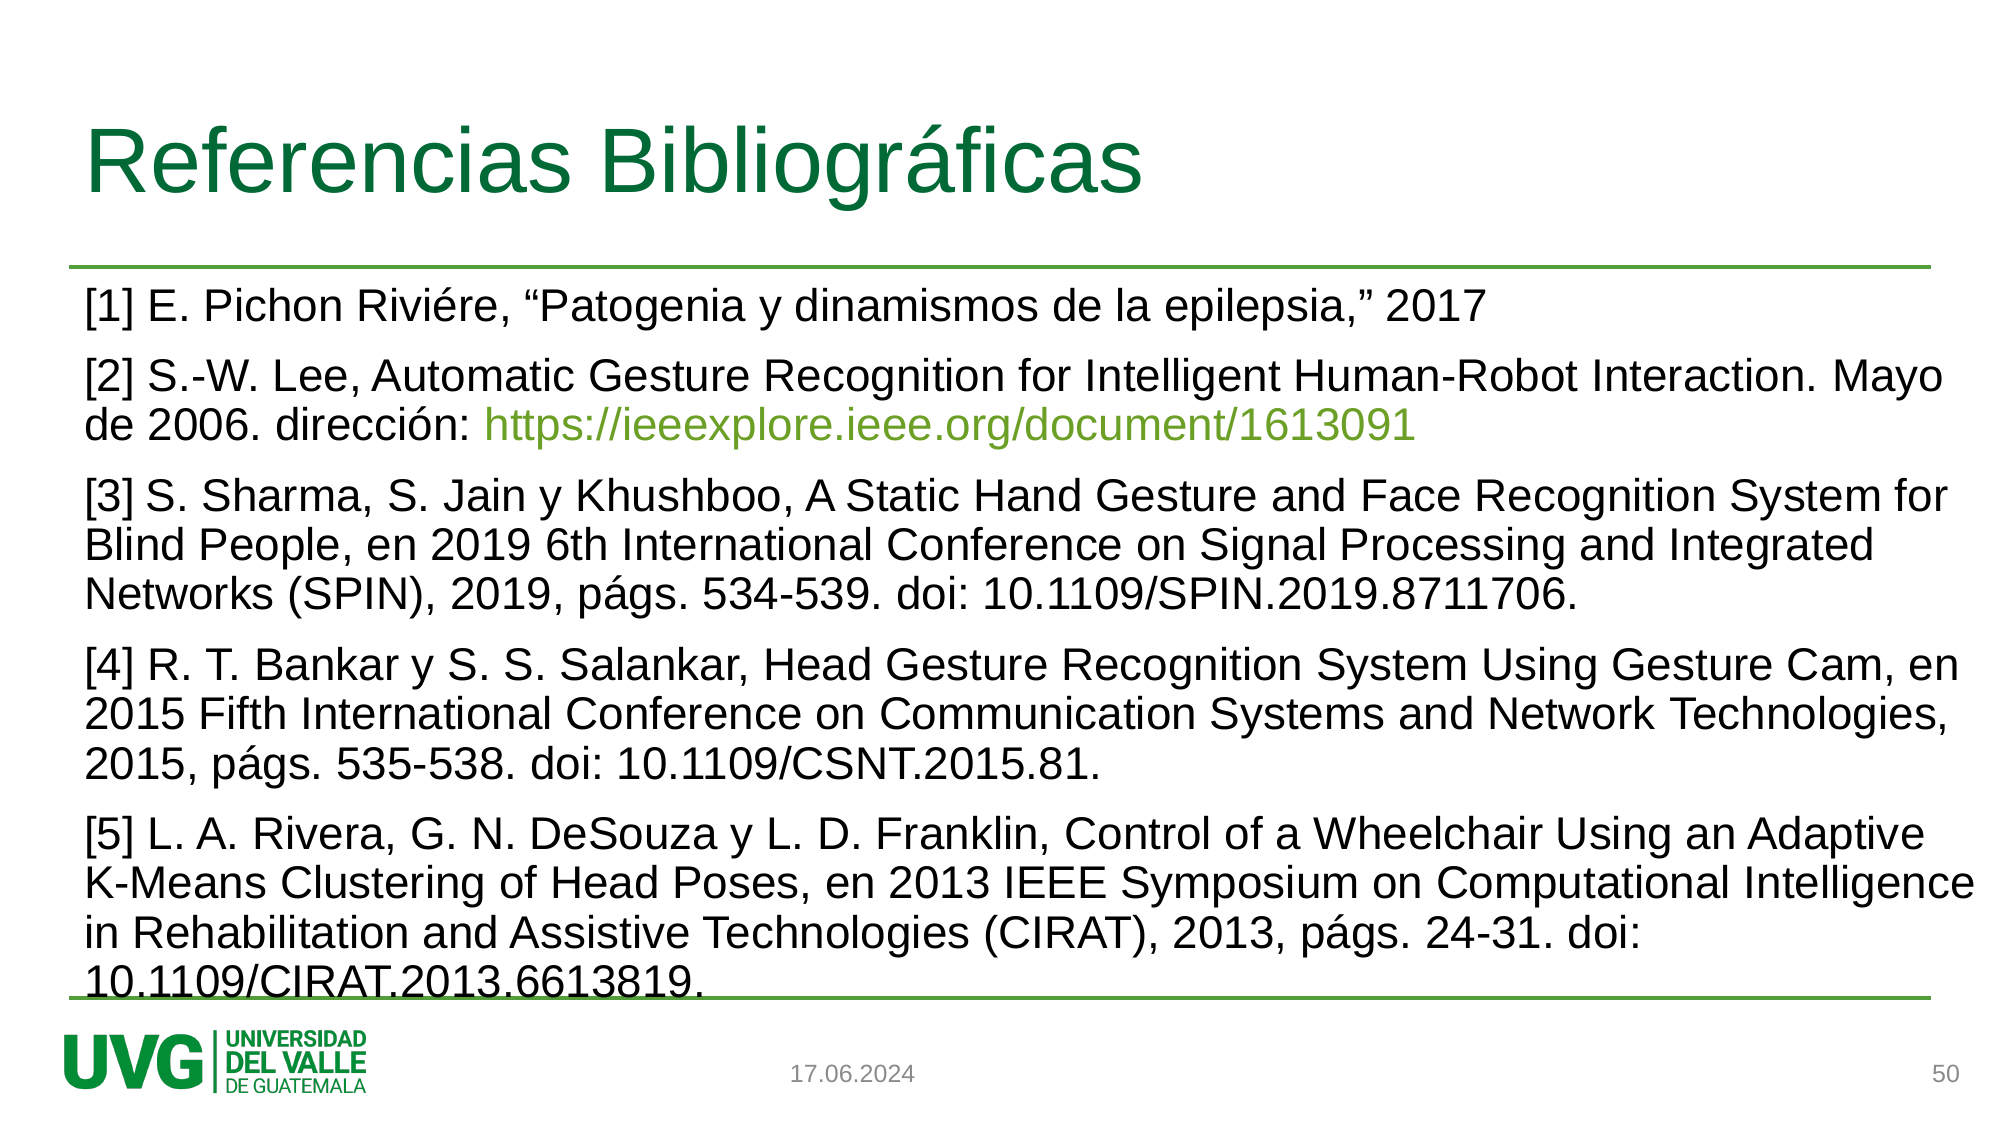

# Referencias Bibliográficas
[1] E. Pichon Riviére, “Patogenia y dinamismos de la epilepsia,” 2017
[2] S.-W. Lee, Automatic Gesture Recognition for Intelligent Human-Robot Interaction. Mayo de 2006. dirección: https://ieeexplore.ieee.org/document/1613091
[3] S. Sharma, S. Jain y Khushboo, A Static Hand Gesture and Face Recognition System for Blind People, en 2019 6th International Conference on Signal Processing and Integrated Networks (SPIN), 2019, págs. 534-539. doi: 10.1109/SPIN.2019.8711706.
[4] R. T. Bankar y S. S. Salankar, Head Gesture Recognition System Using Gesture Cam, en 2015 Fifth International Conference on Communication Systems and Network Technologies, 2015, págs. 535-538. doi: 10.1109/CSNT.2015.81.
[5] L. A. Rivera, G. N. DeSouza y L. D. Franklin, Control of a Wheelchair Using an Adaptive K-Means Clustering of Head Poses, en 2013 IEEE Symposium on Computational Intelligence in Rehabilitation and Assistive Technologies (CIRAT), 2013, págs. 24-31. doi: 10.1109/CIRAT.2013.6613819.

50
17.06.2024